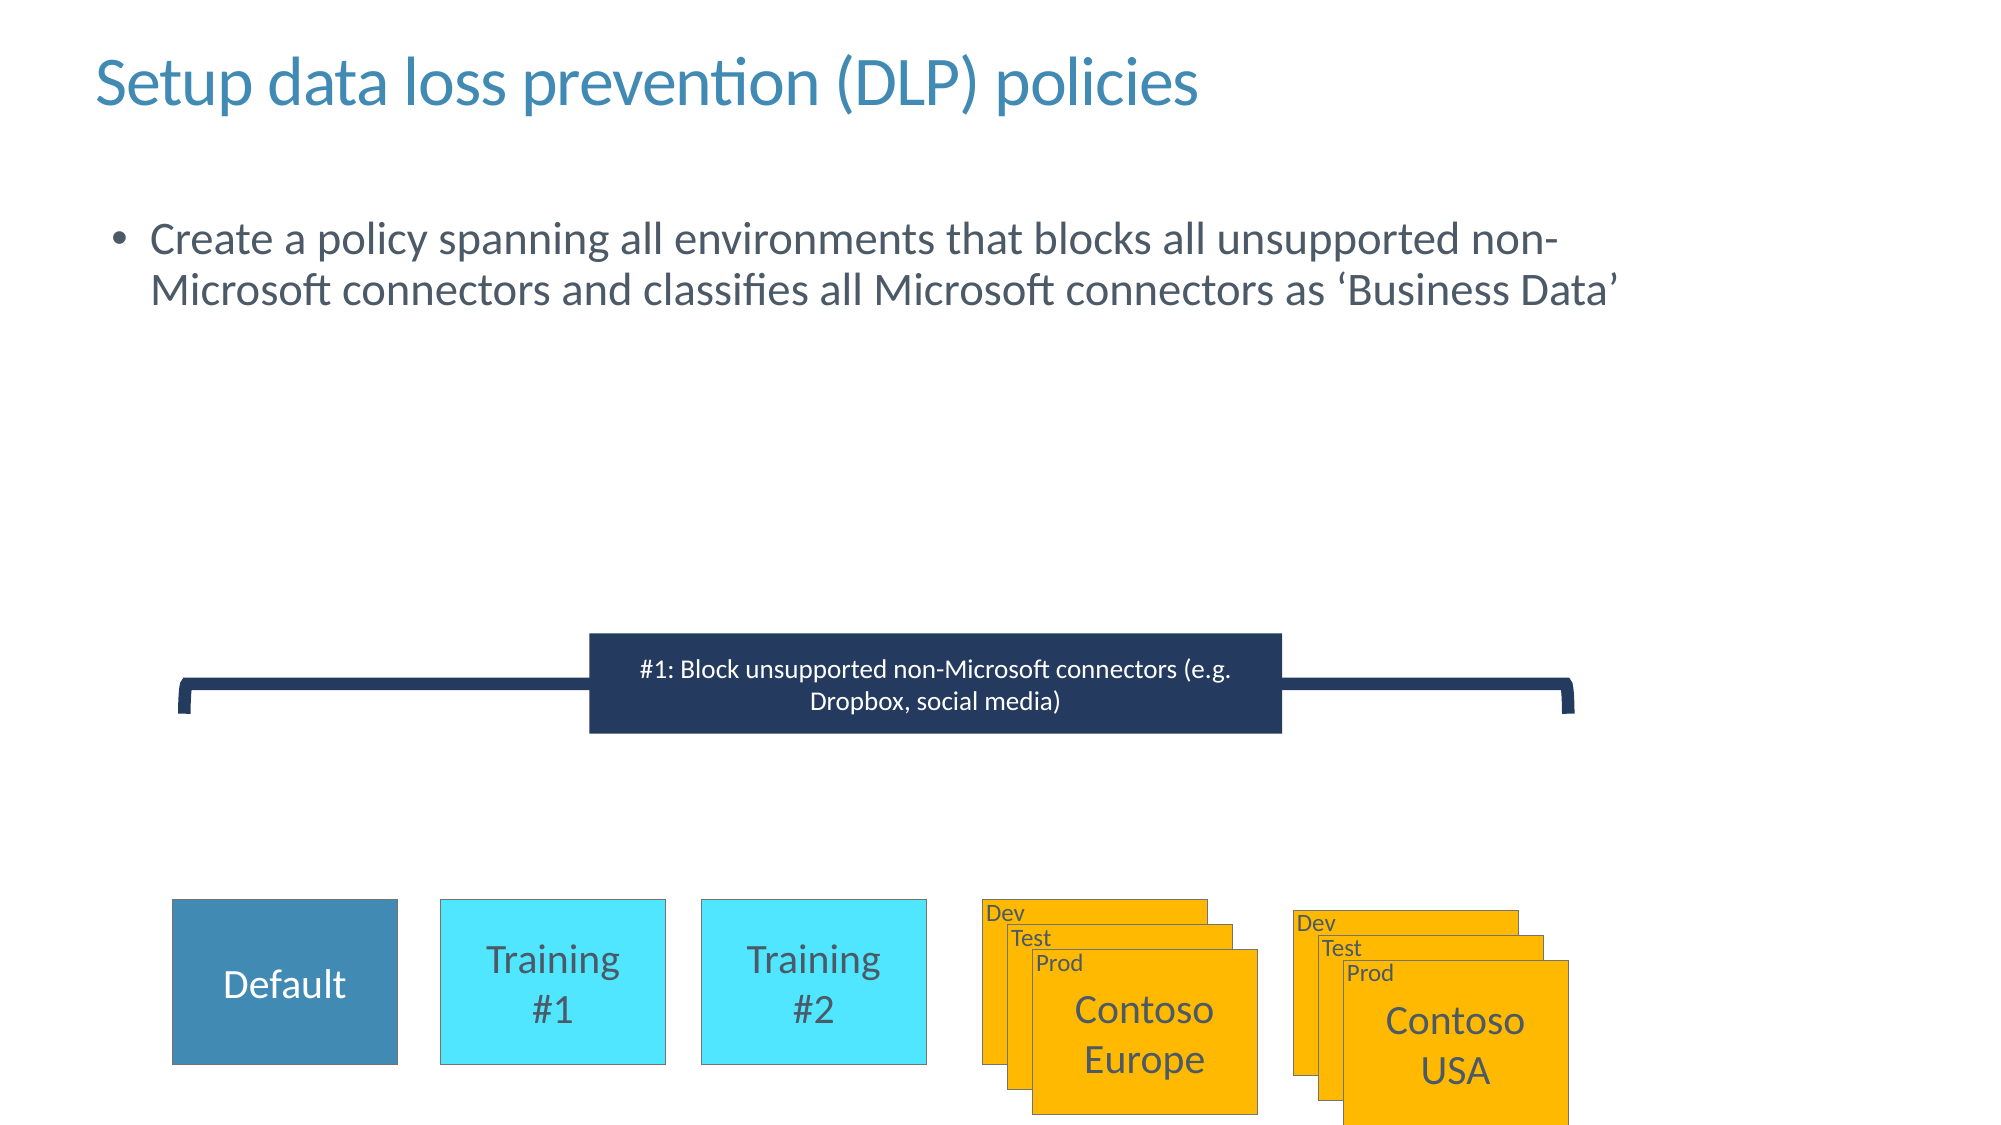

# Setup data loss prevention (DLP) policies
Create a policy spanning all environments that blocks all unsupported non-Microsoft connectors and classifies all Microsoft connectors as ‘Business Data’

#1: Block unsupported non-Microsoft connectors (e.g. Dropbox, social media)
Dev
Dev
Default
Training #1
Training #2

Test
Test

Prod
Prod
Contoso Europe
Contoso USA